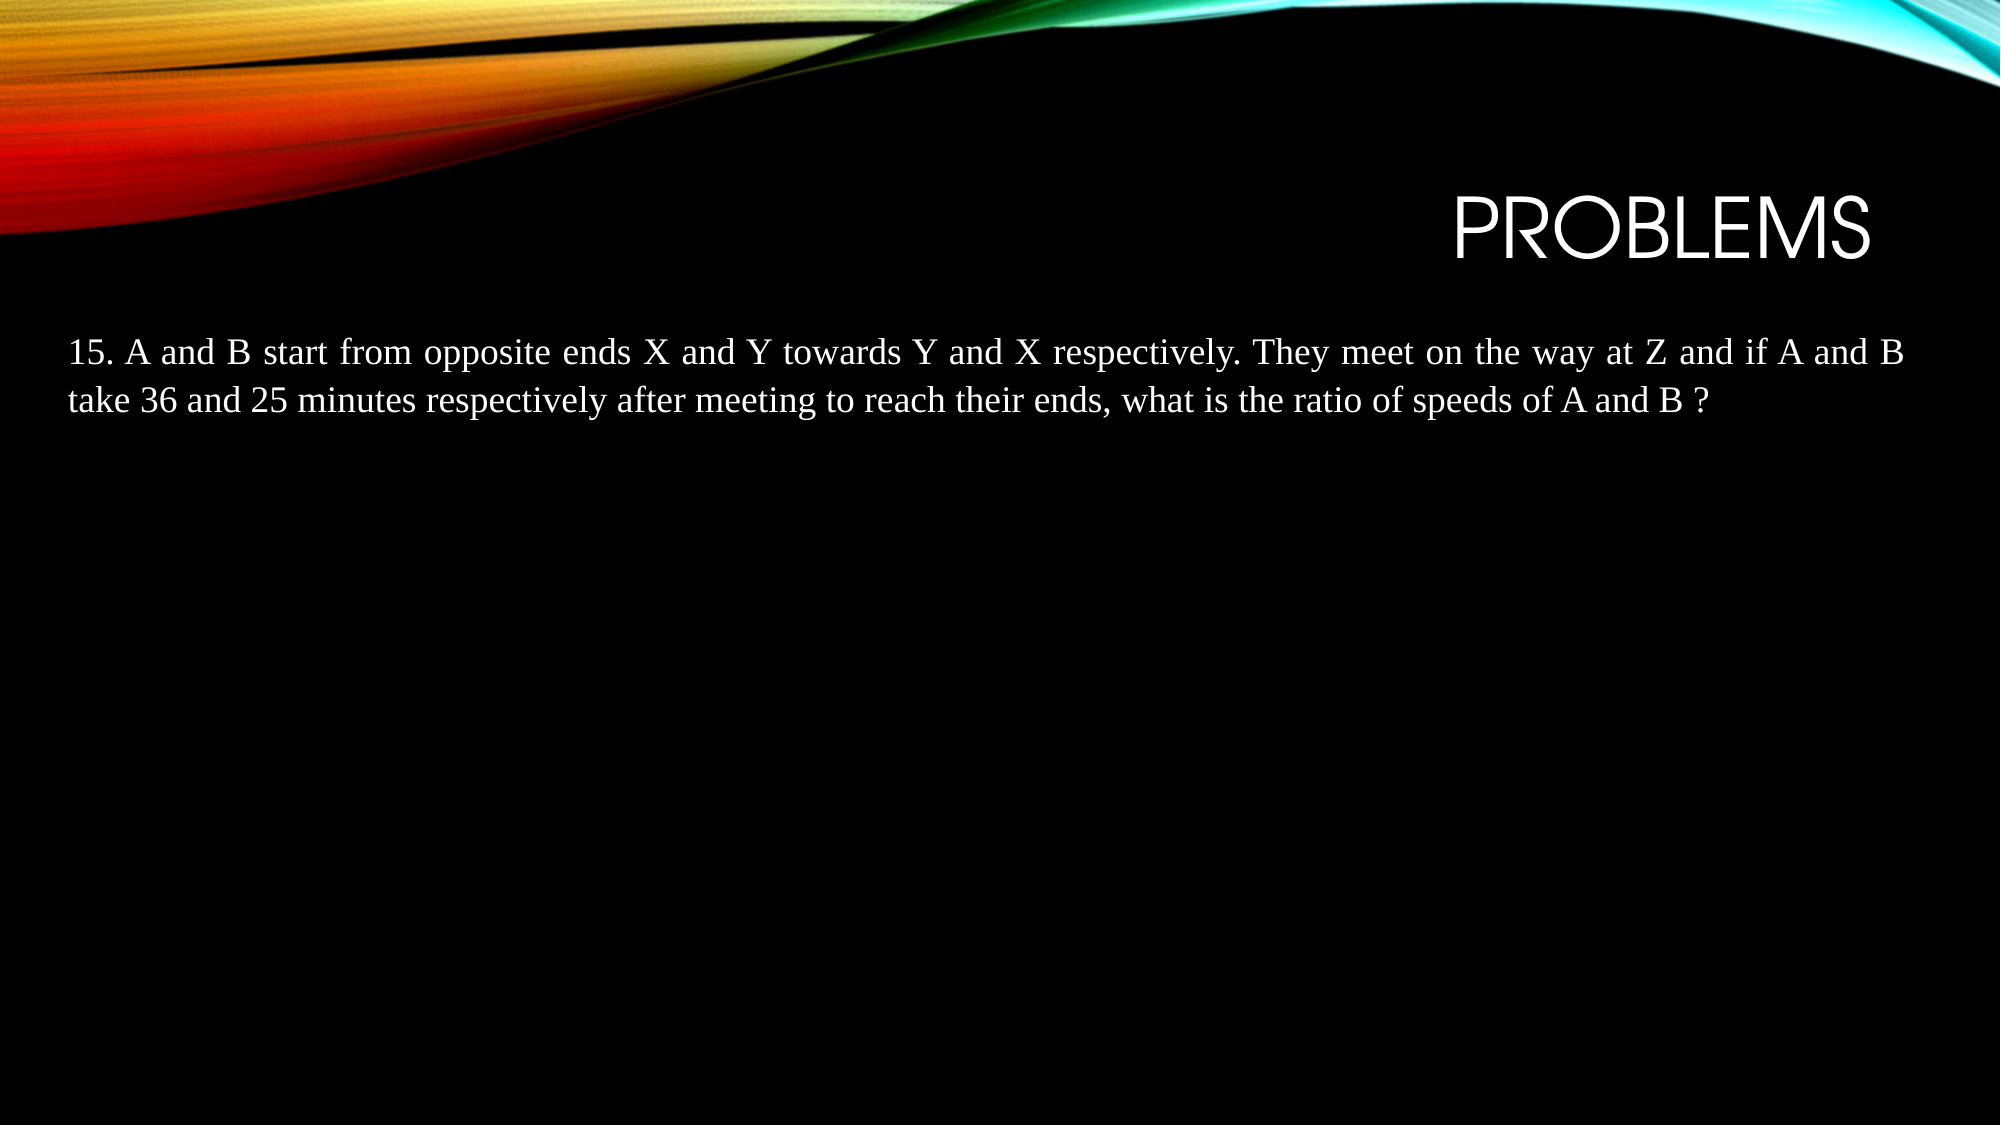

# problems
15. A and B start from opposite ends X and Y towards Y and X respectively. They meet on the way at Z and if A and B take 36 and 25 minutes respectively after meeting to reach their ends, what is the ratio of speeds of A and B ?